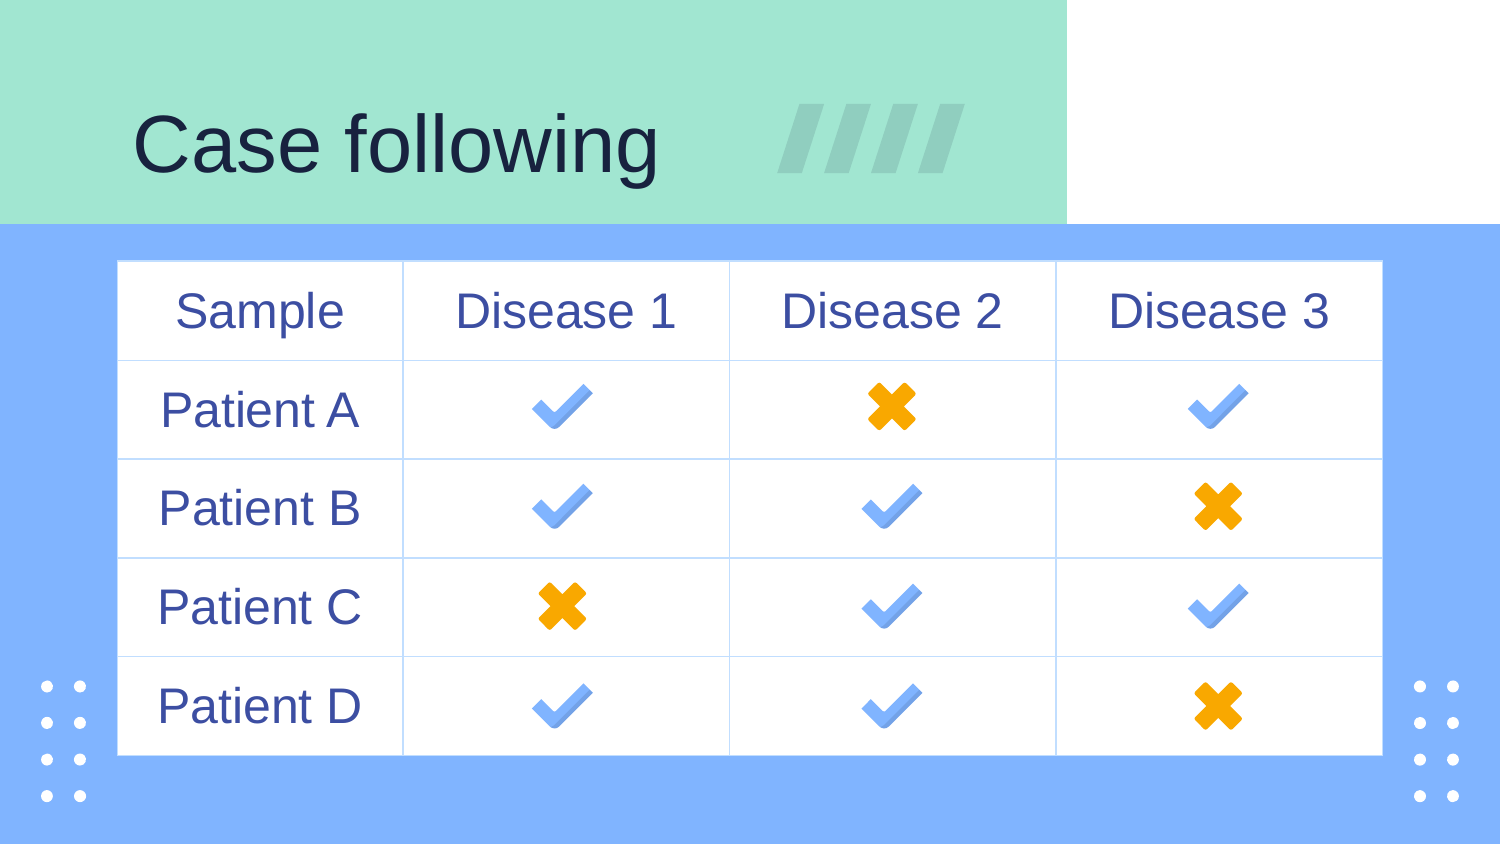

# Case following

| Sample | Disease 1 | Disease 2 | Disease 3 |
| --- | --- | --- | --- |
| Patient A |  |  |  |
| Patient B |  |  |  |
| Patient C |  |  |  |
| Patient D |  |  |  |